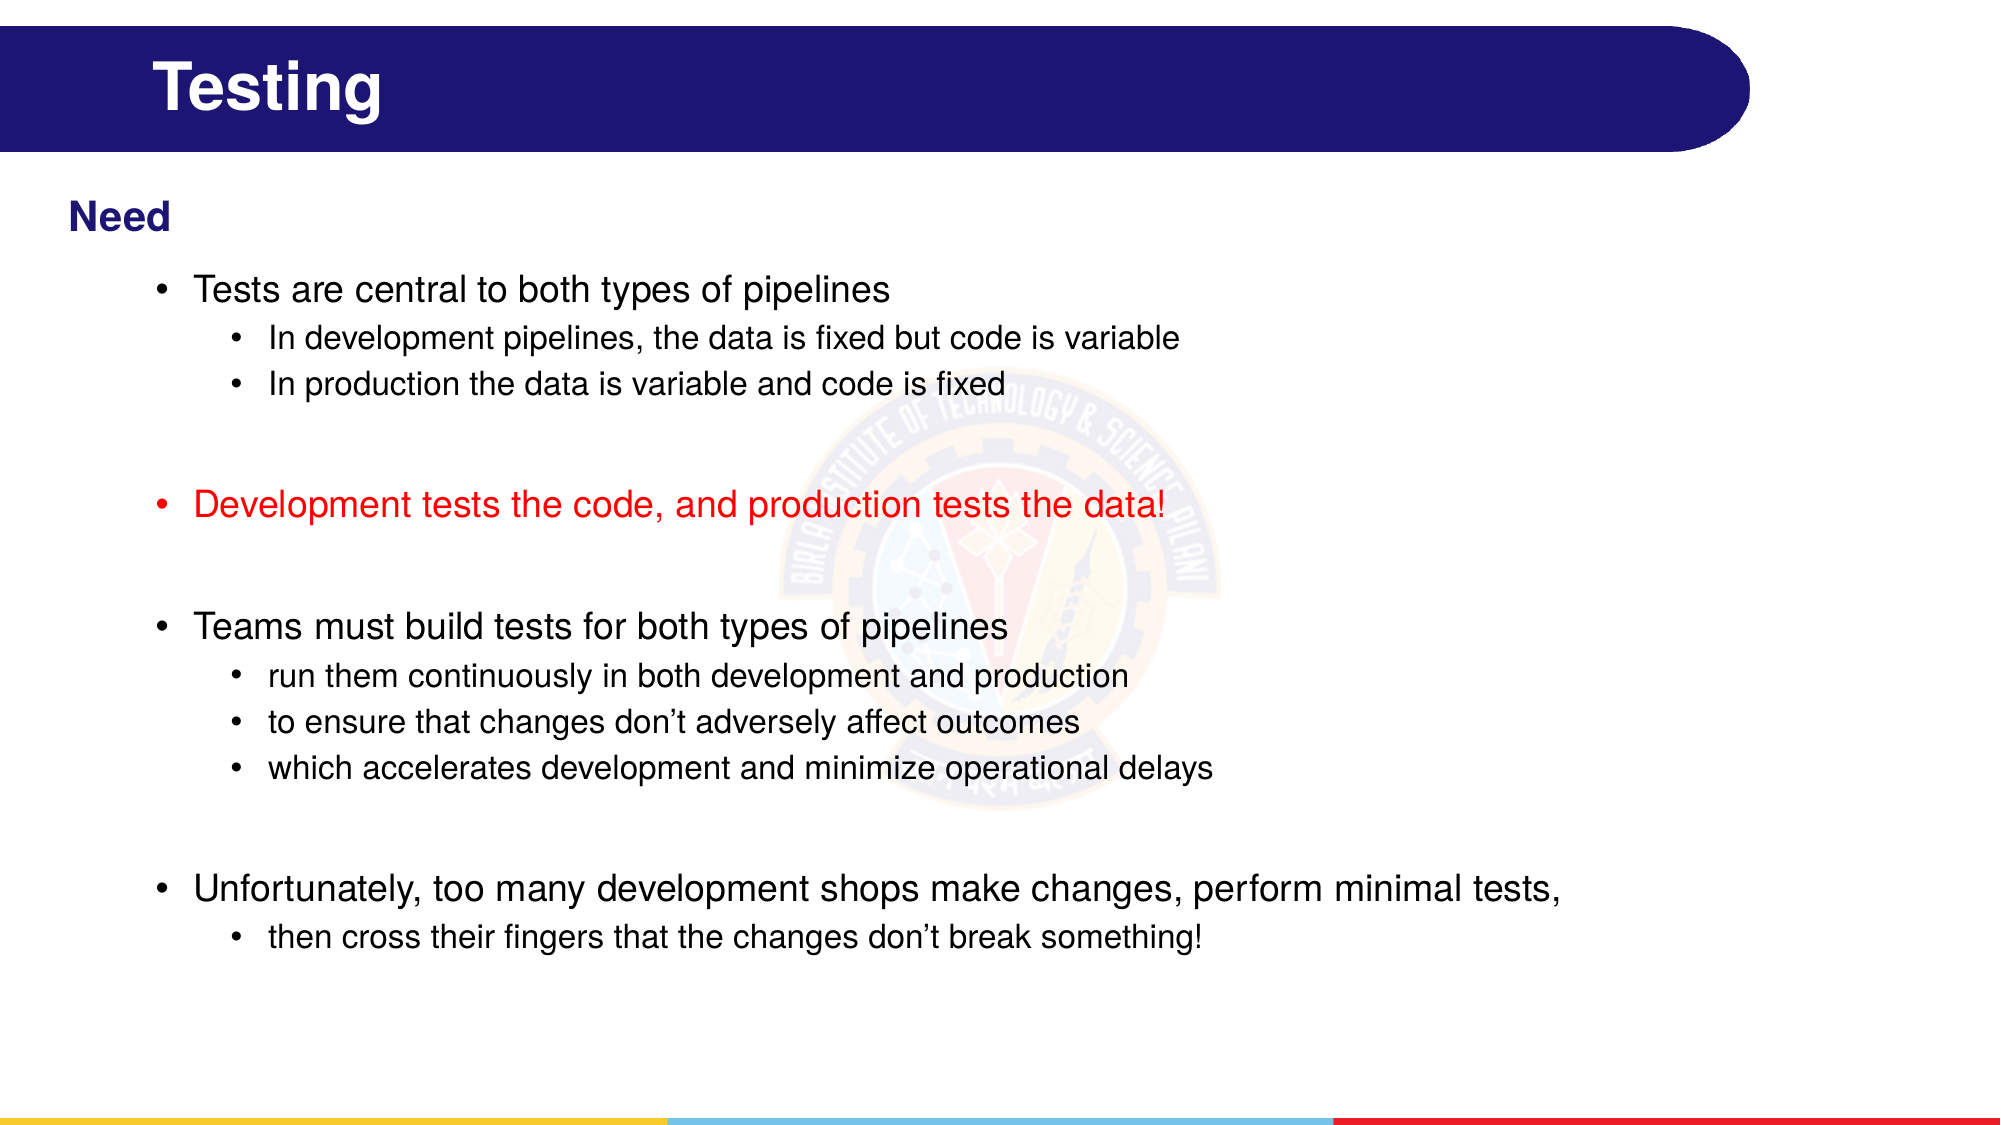

# Testing
Need
Tests are central to both types of pipelines
In development pipelines, the data is fixed but code is variable
In production the data is variable and code is fixed

Development tests the code, and production tests the data!

Teams must build tests for both types of pipelines
run them continuously in both development and production
to ensure that changes don’t adversely affect outcomes
which accelerates development and minimize operational delays

Unfortunately, too many development shops make changes, perform minimal tests,
then cross their fingers that the changes don’t break something!